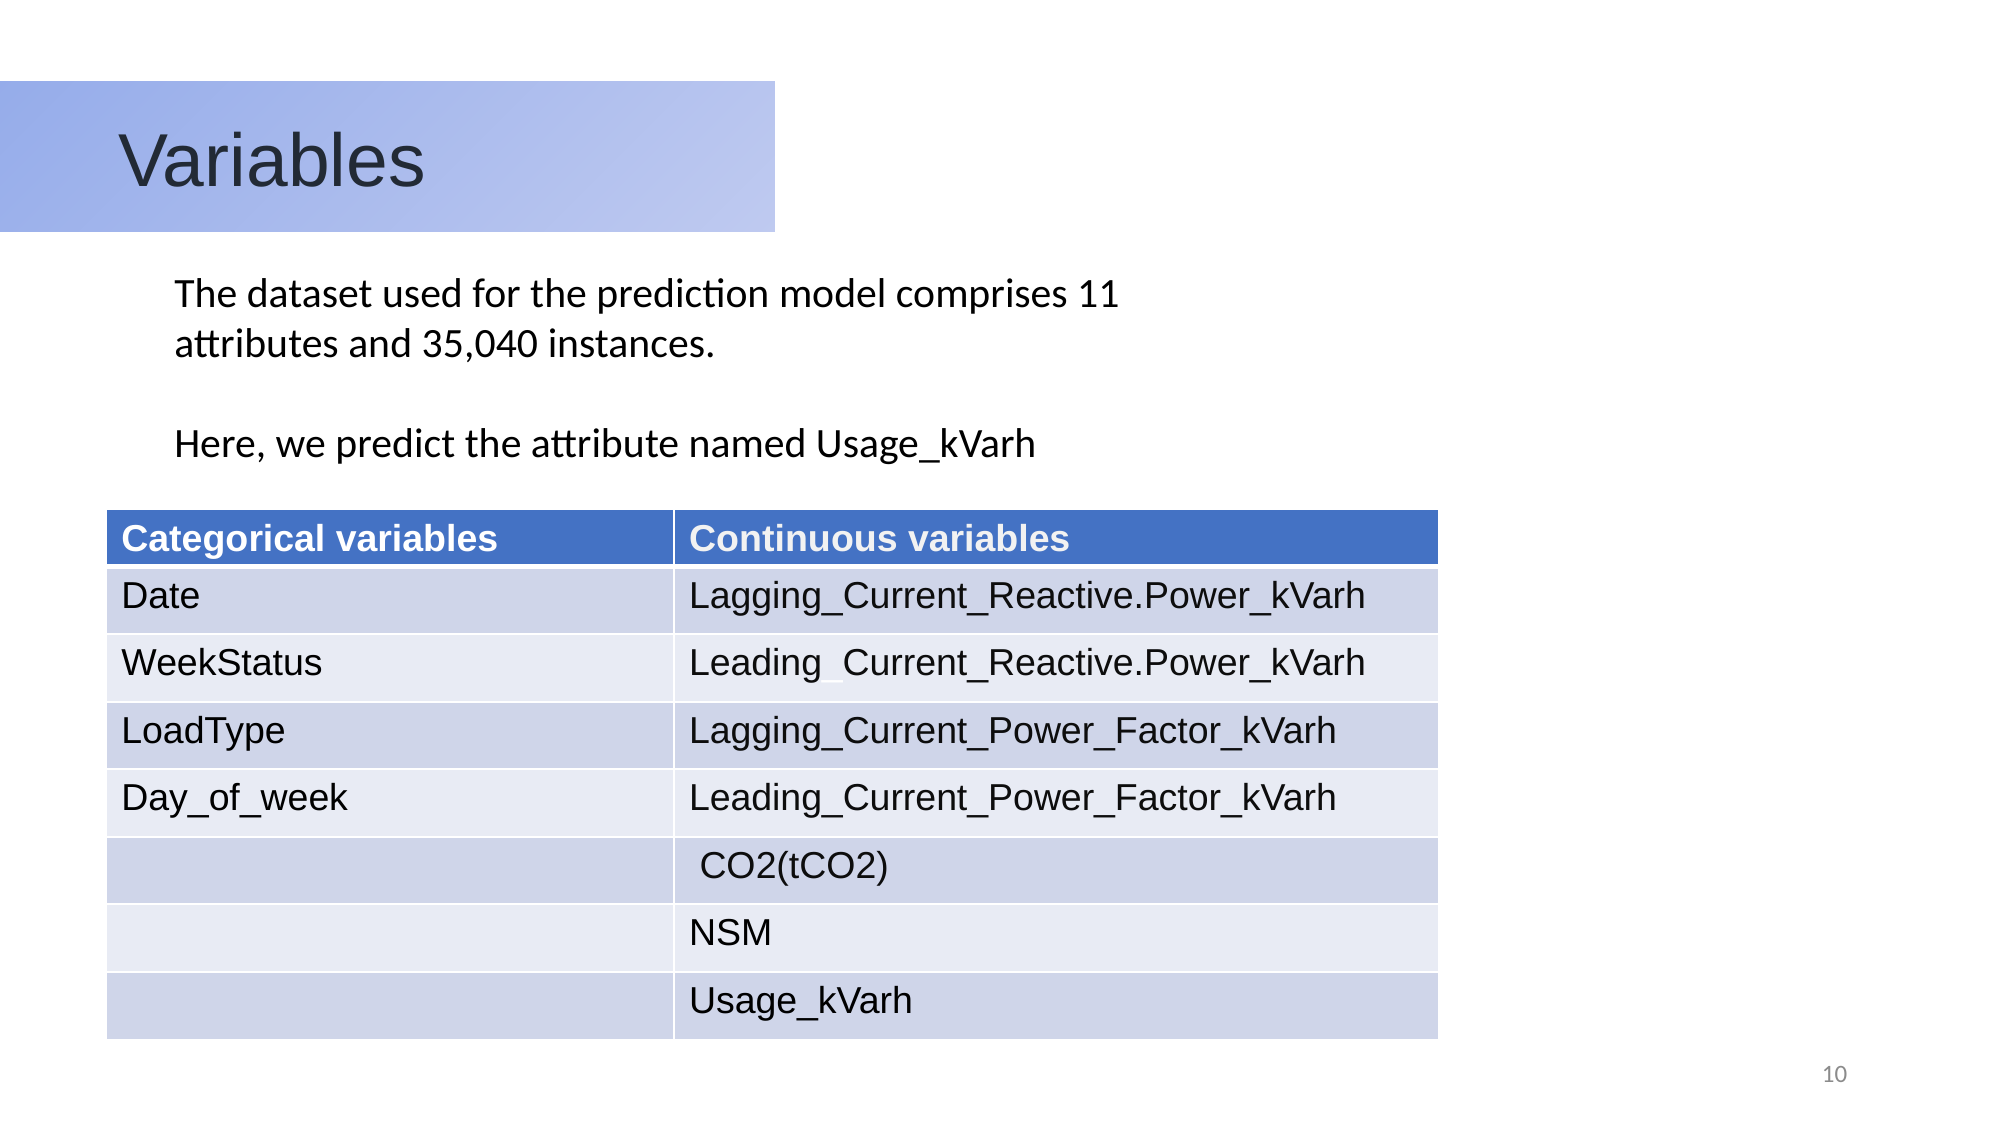

Variables
The dataset used for the prediction model comprises 11 attributes and 35,040 instances.

Here, we predict the attribute named Usage_kVarh

| Categorical variables | Continuous variables |
| --- | --- |
| Date | Lagging\_Current\_Reactive.Power\_kVarh |
| WeekStatus | Leading\_Current\_Reactive.Power\_kVarh |
| LoadType | Lagging\_Current\_Power\_Factor\_kVarh |
| Day\_of\_week | Leading\_Current\_Power\_Factor\_kVarh |
|  | CO2(tCO2) |
|  | NSM |
|  | Usage\_kVarh |
10